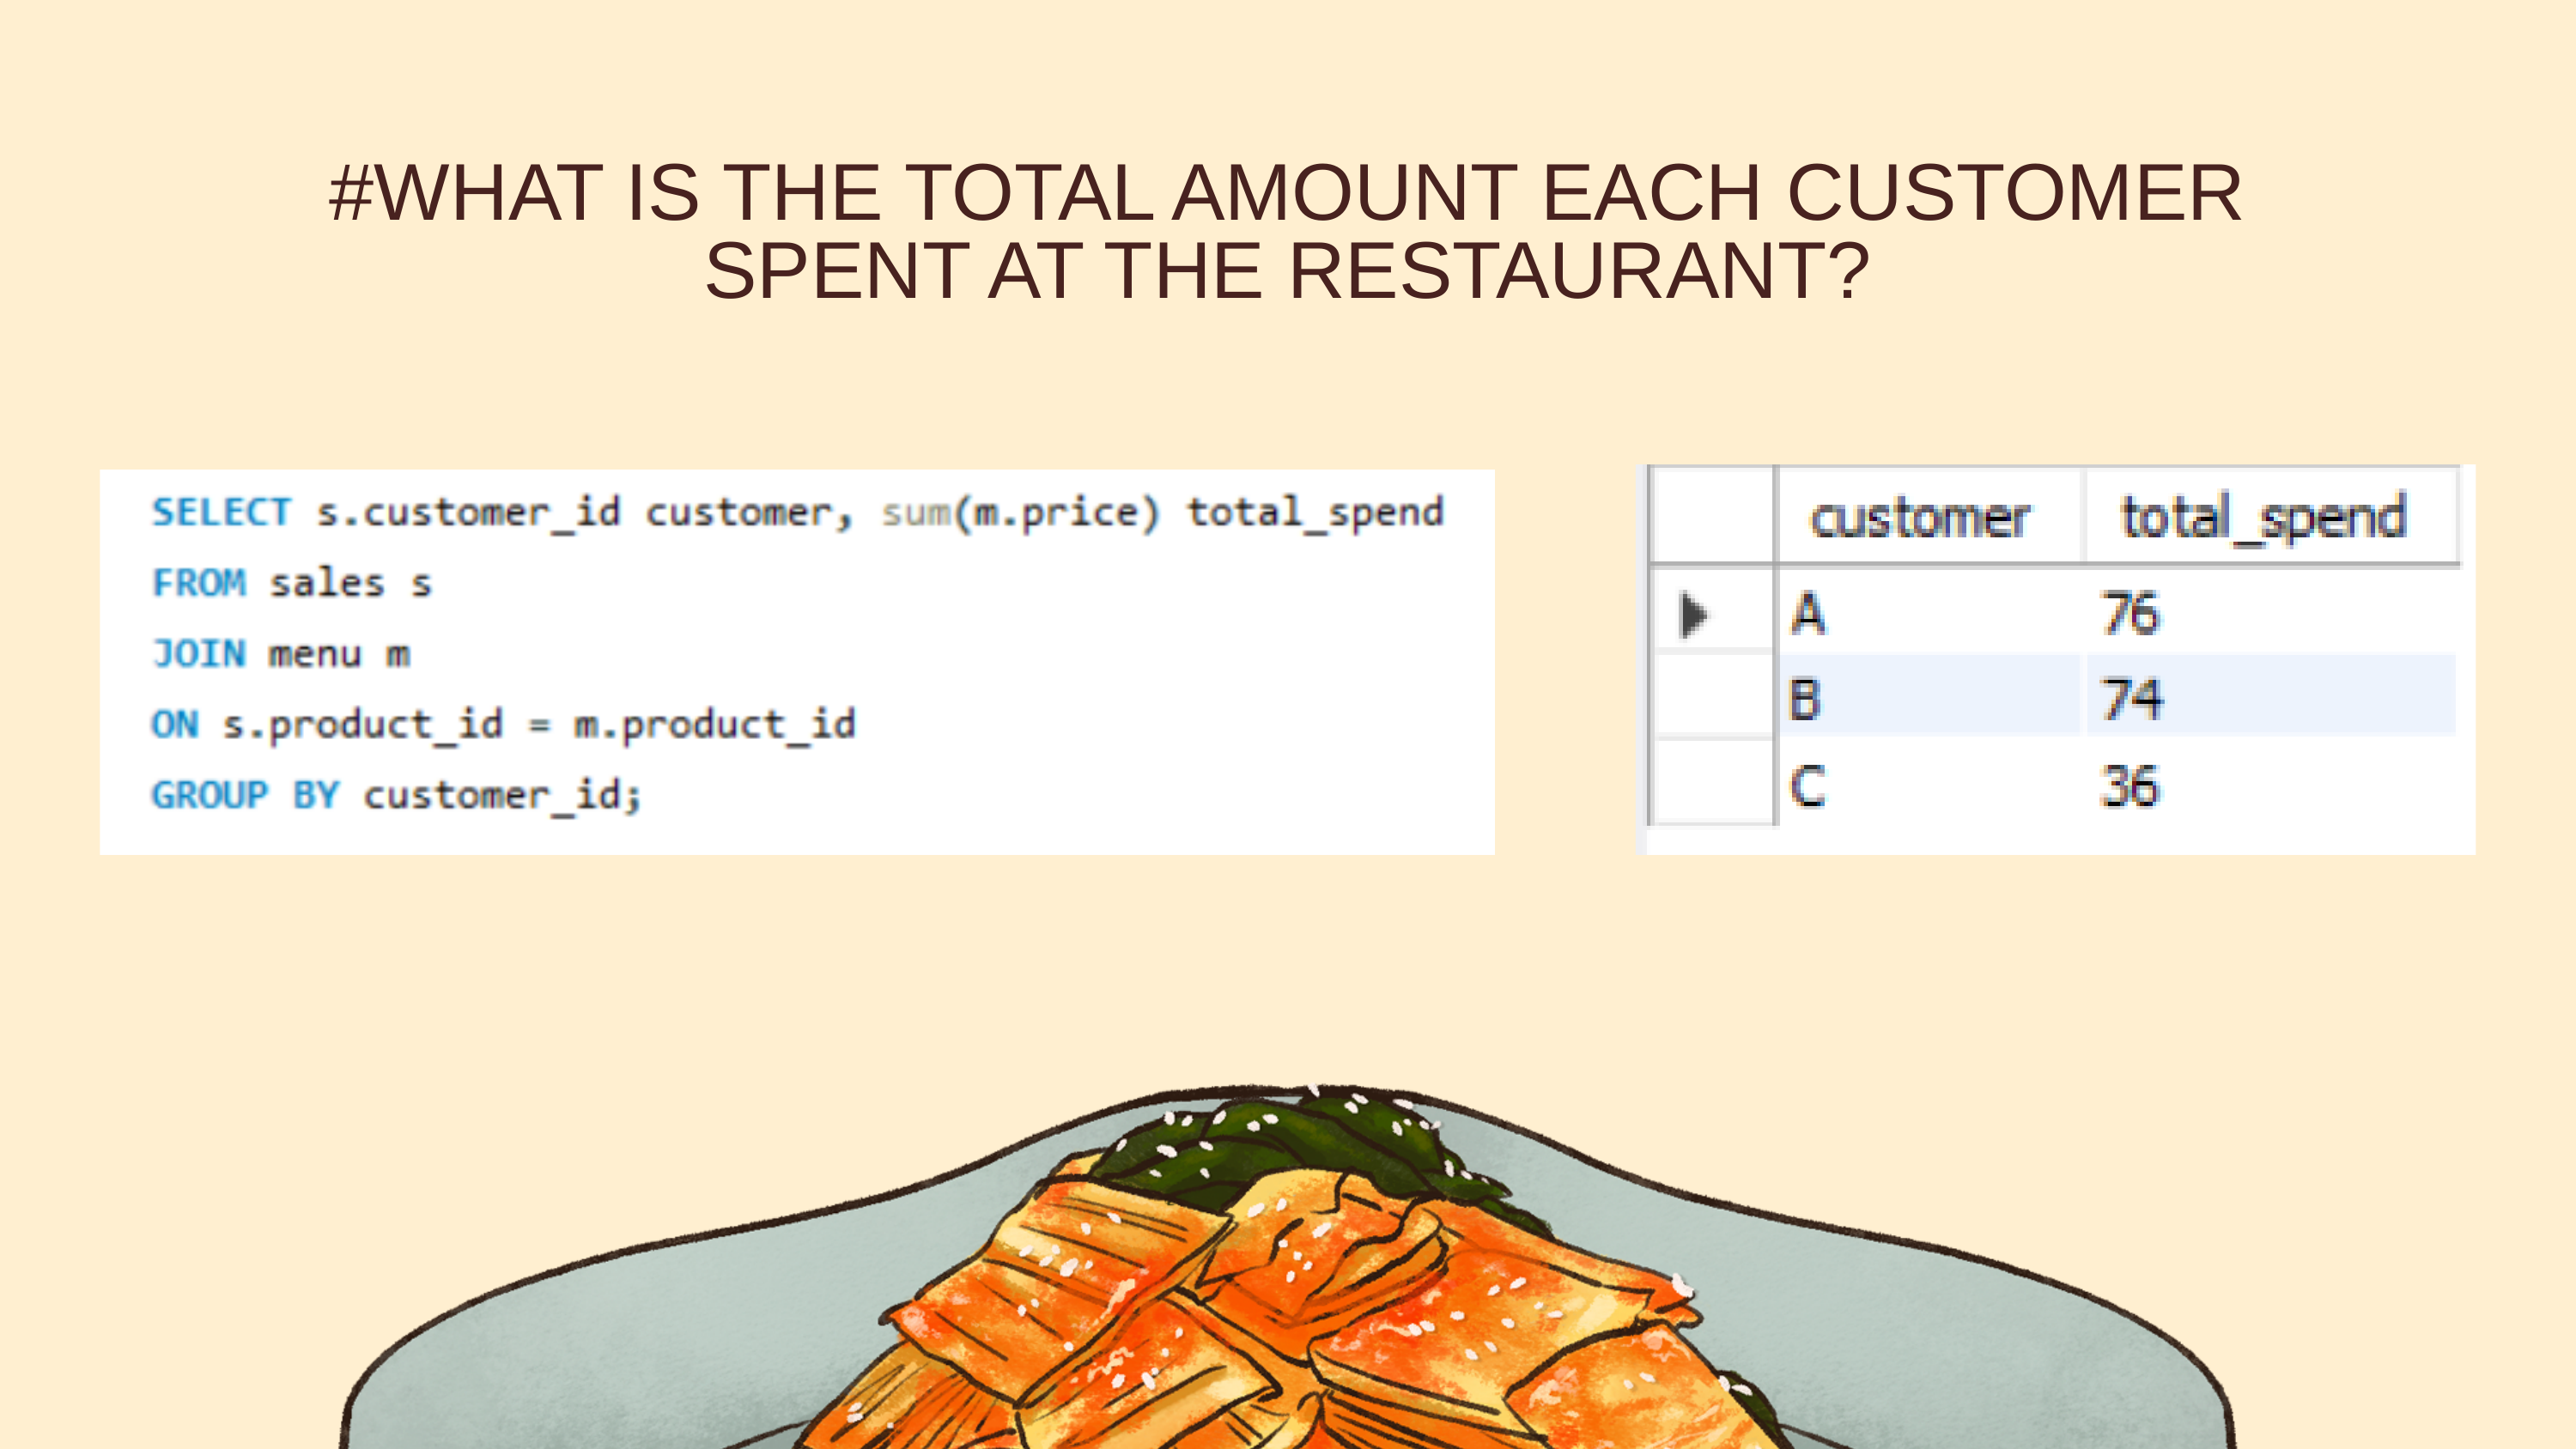

#WHAT IS THE TOTAL AMOUNT EACH CUSTOMER SPENT AT THE RESTAURANT?